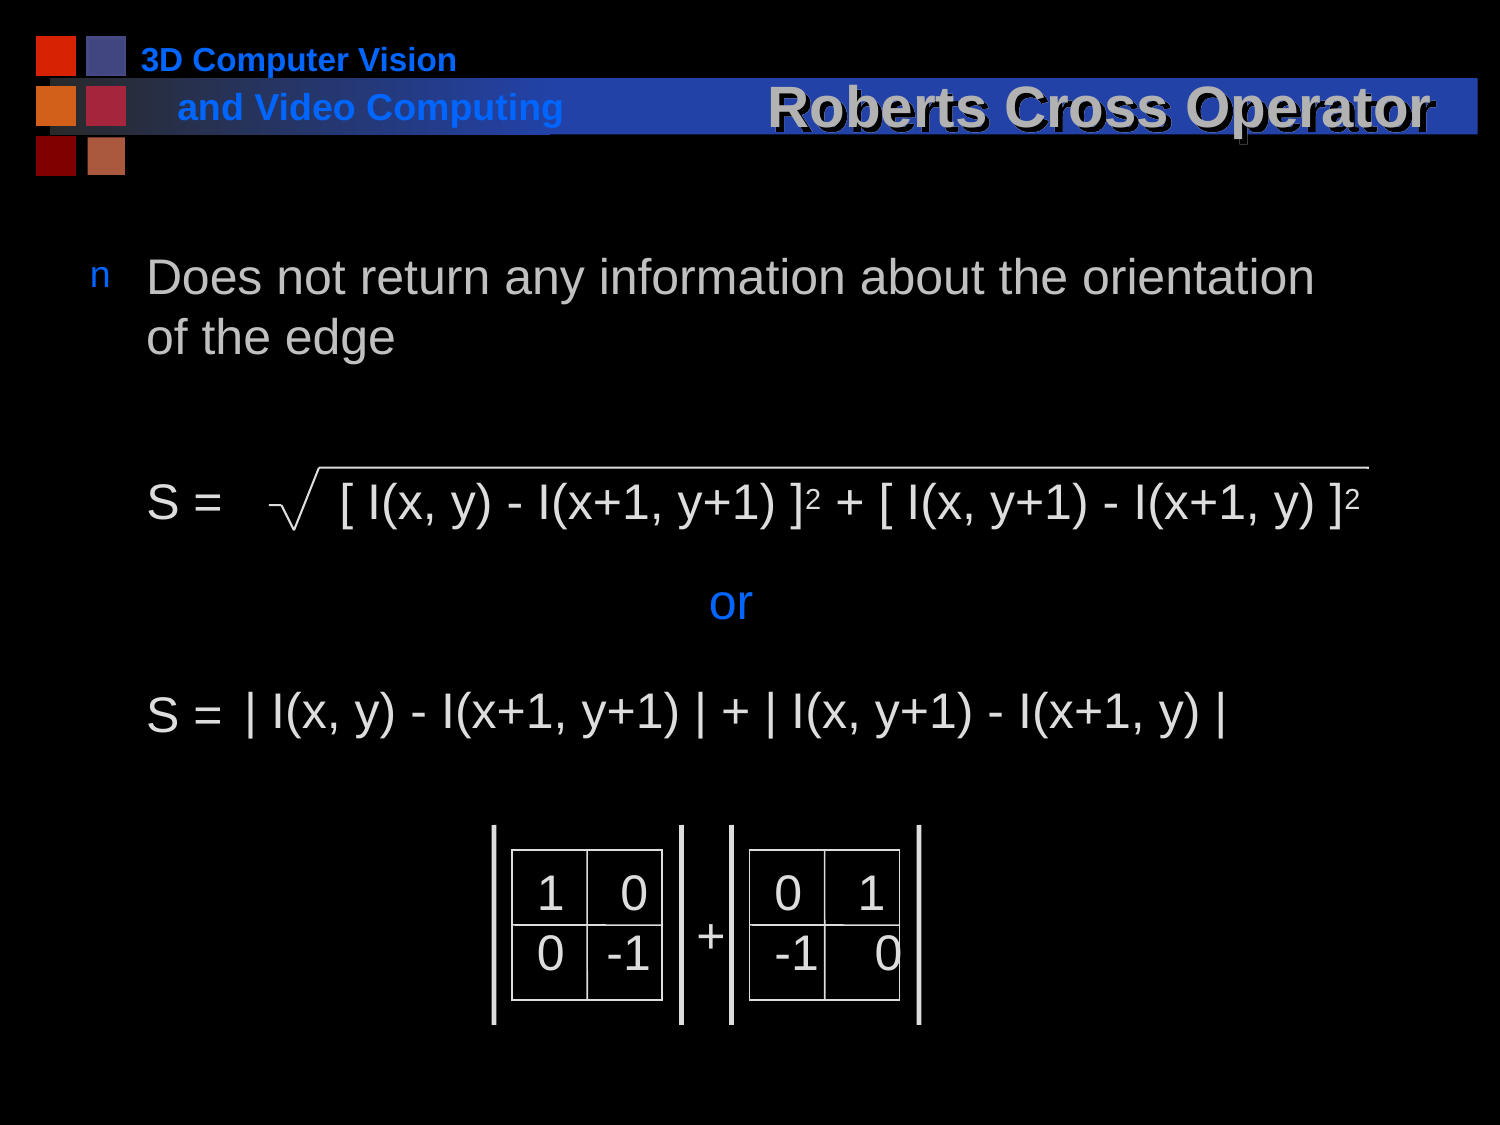

# Roberts Cross Operator
Does not return any information about the orientation of the edge
S =
[ I(x, y) - I(x+1, y+1) ]2 + [ I(x, y+1) - I(x+1, y) ]2

or
| I(x, y) - I(x+1, y+1) | + | I(x, y+1) - I(x+1, y) |
S =

1    0
0   -1

0    1
-1    0

+